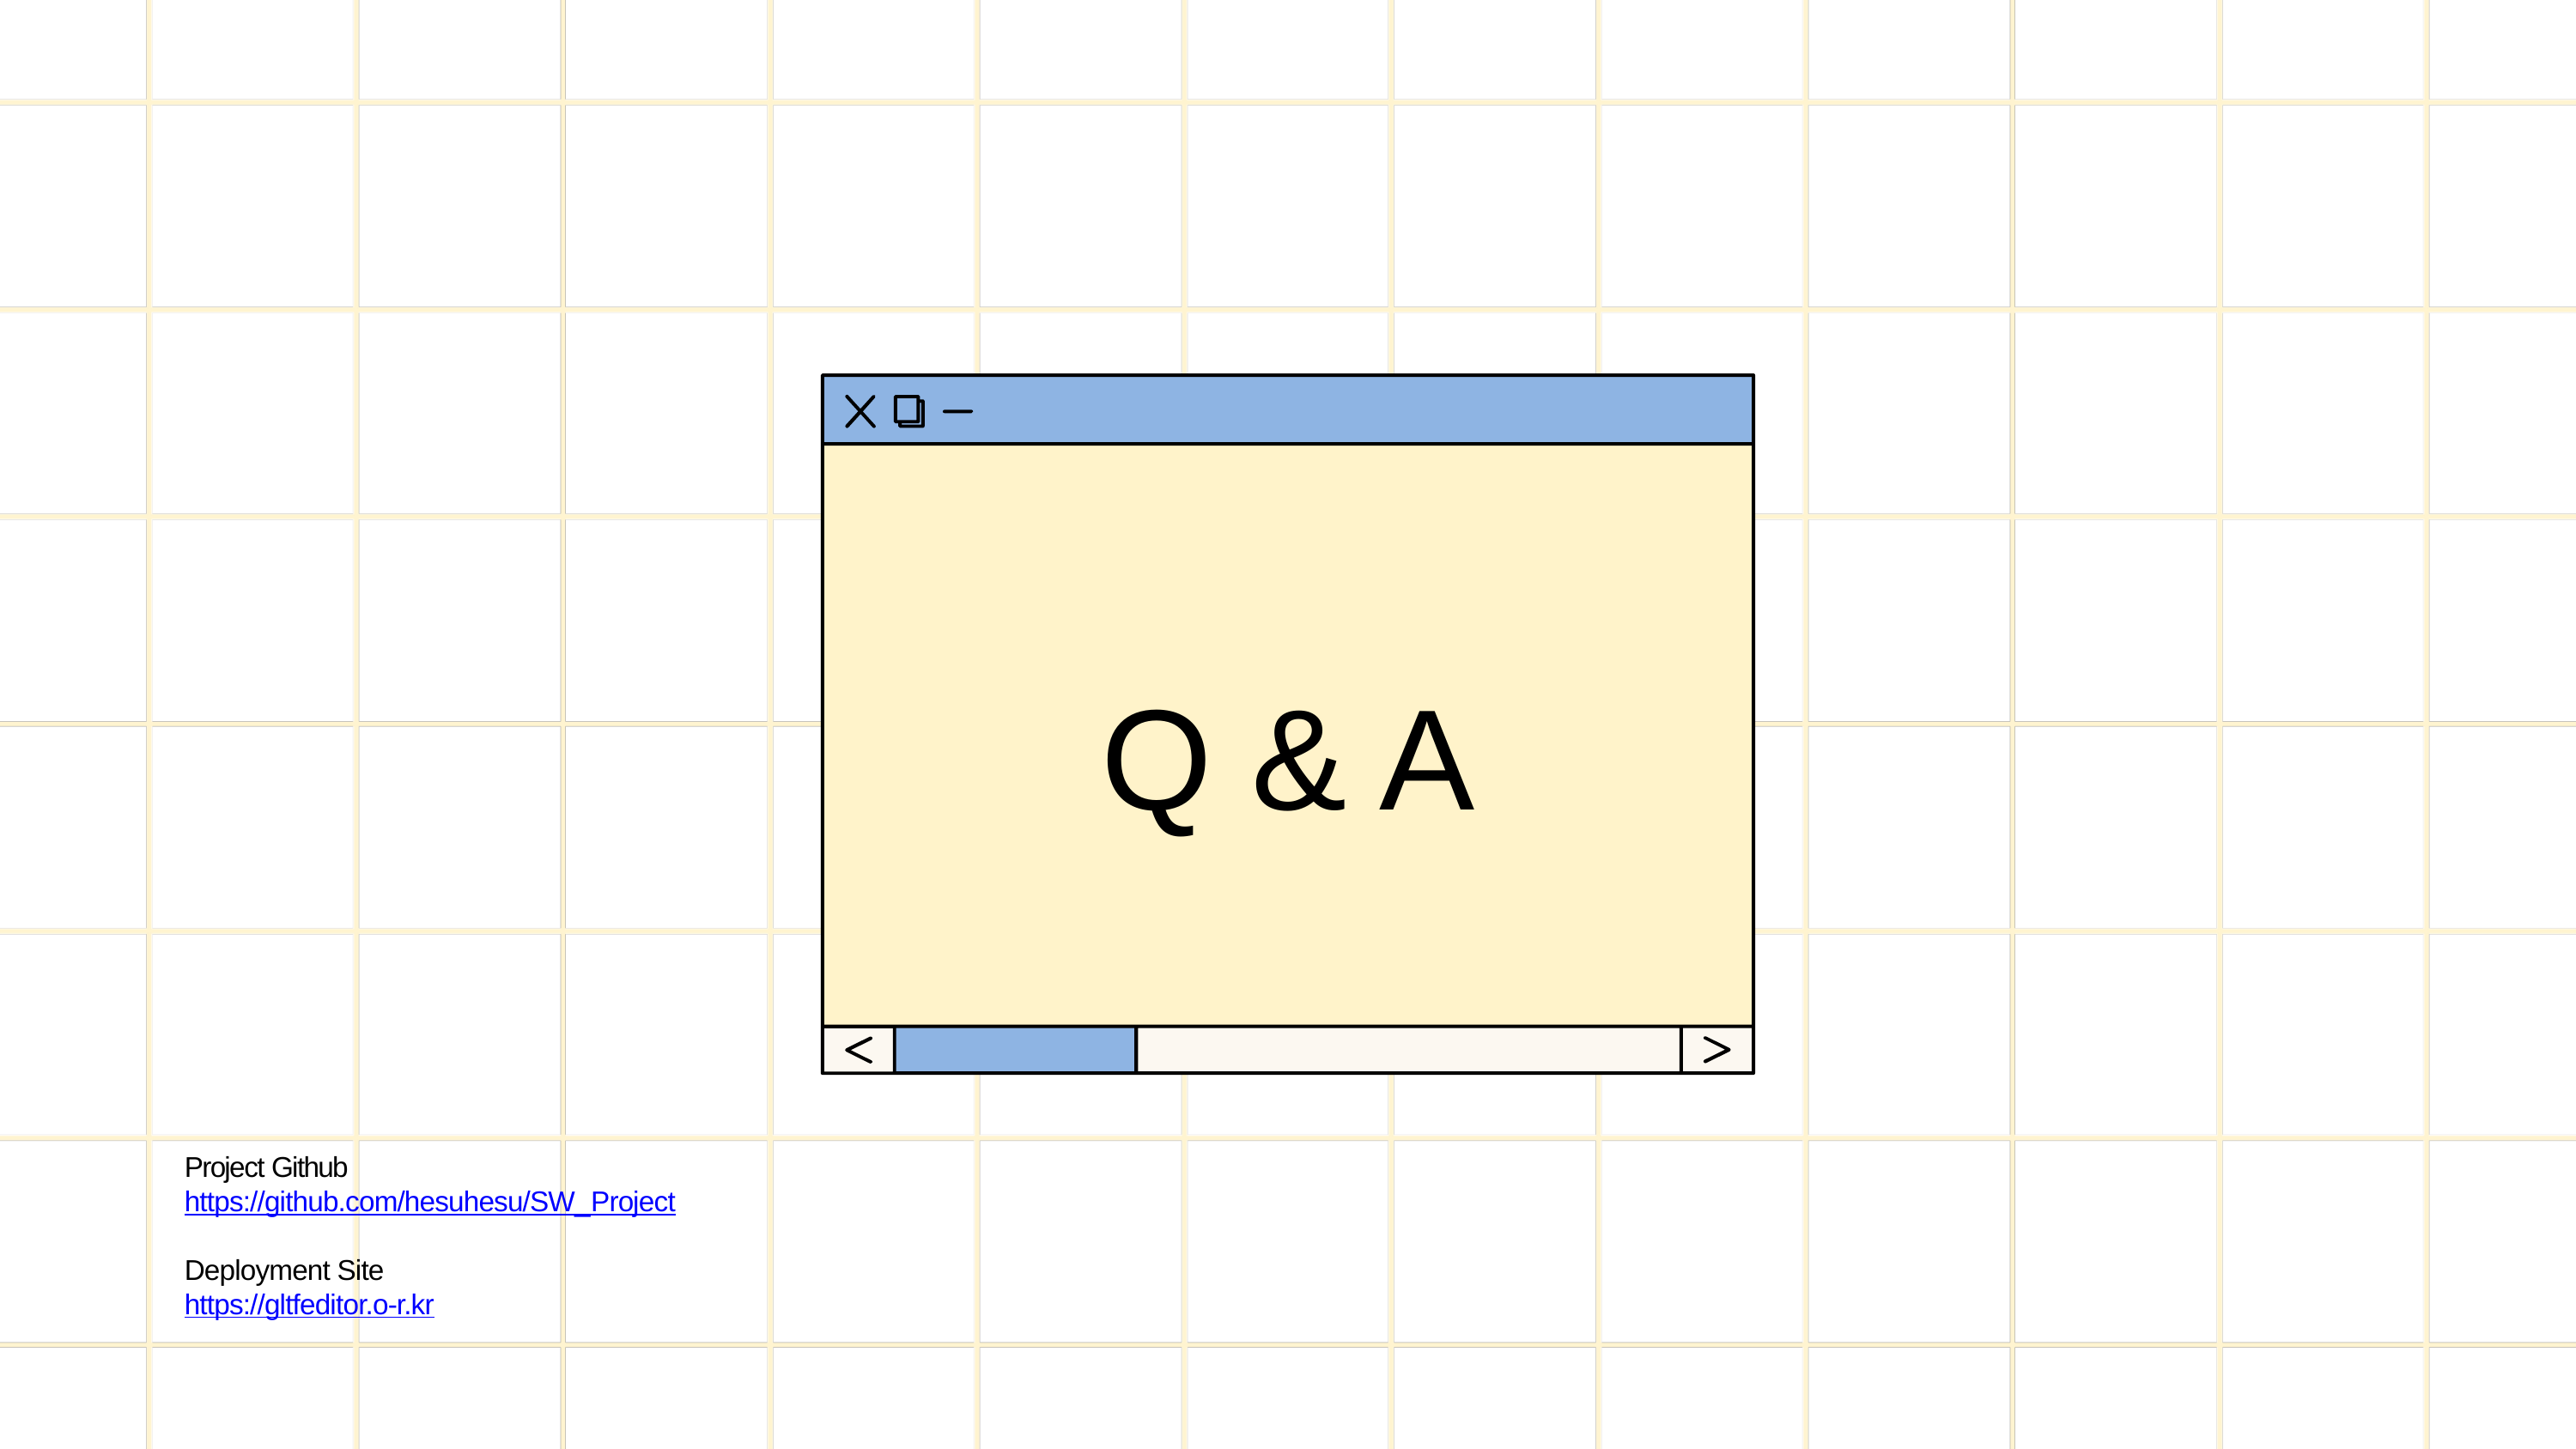

Q & A
Project Github
https://github.com/hesuhesu/SW_Project

Deployment Site
https://gltfeditor.o-r.kr